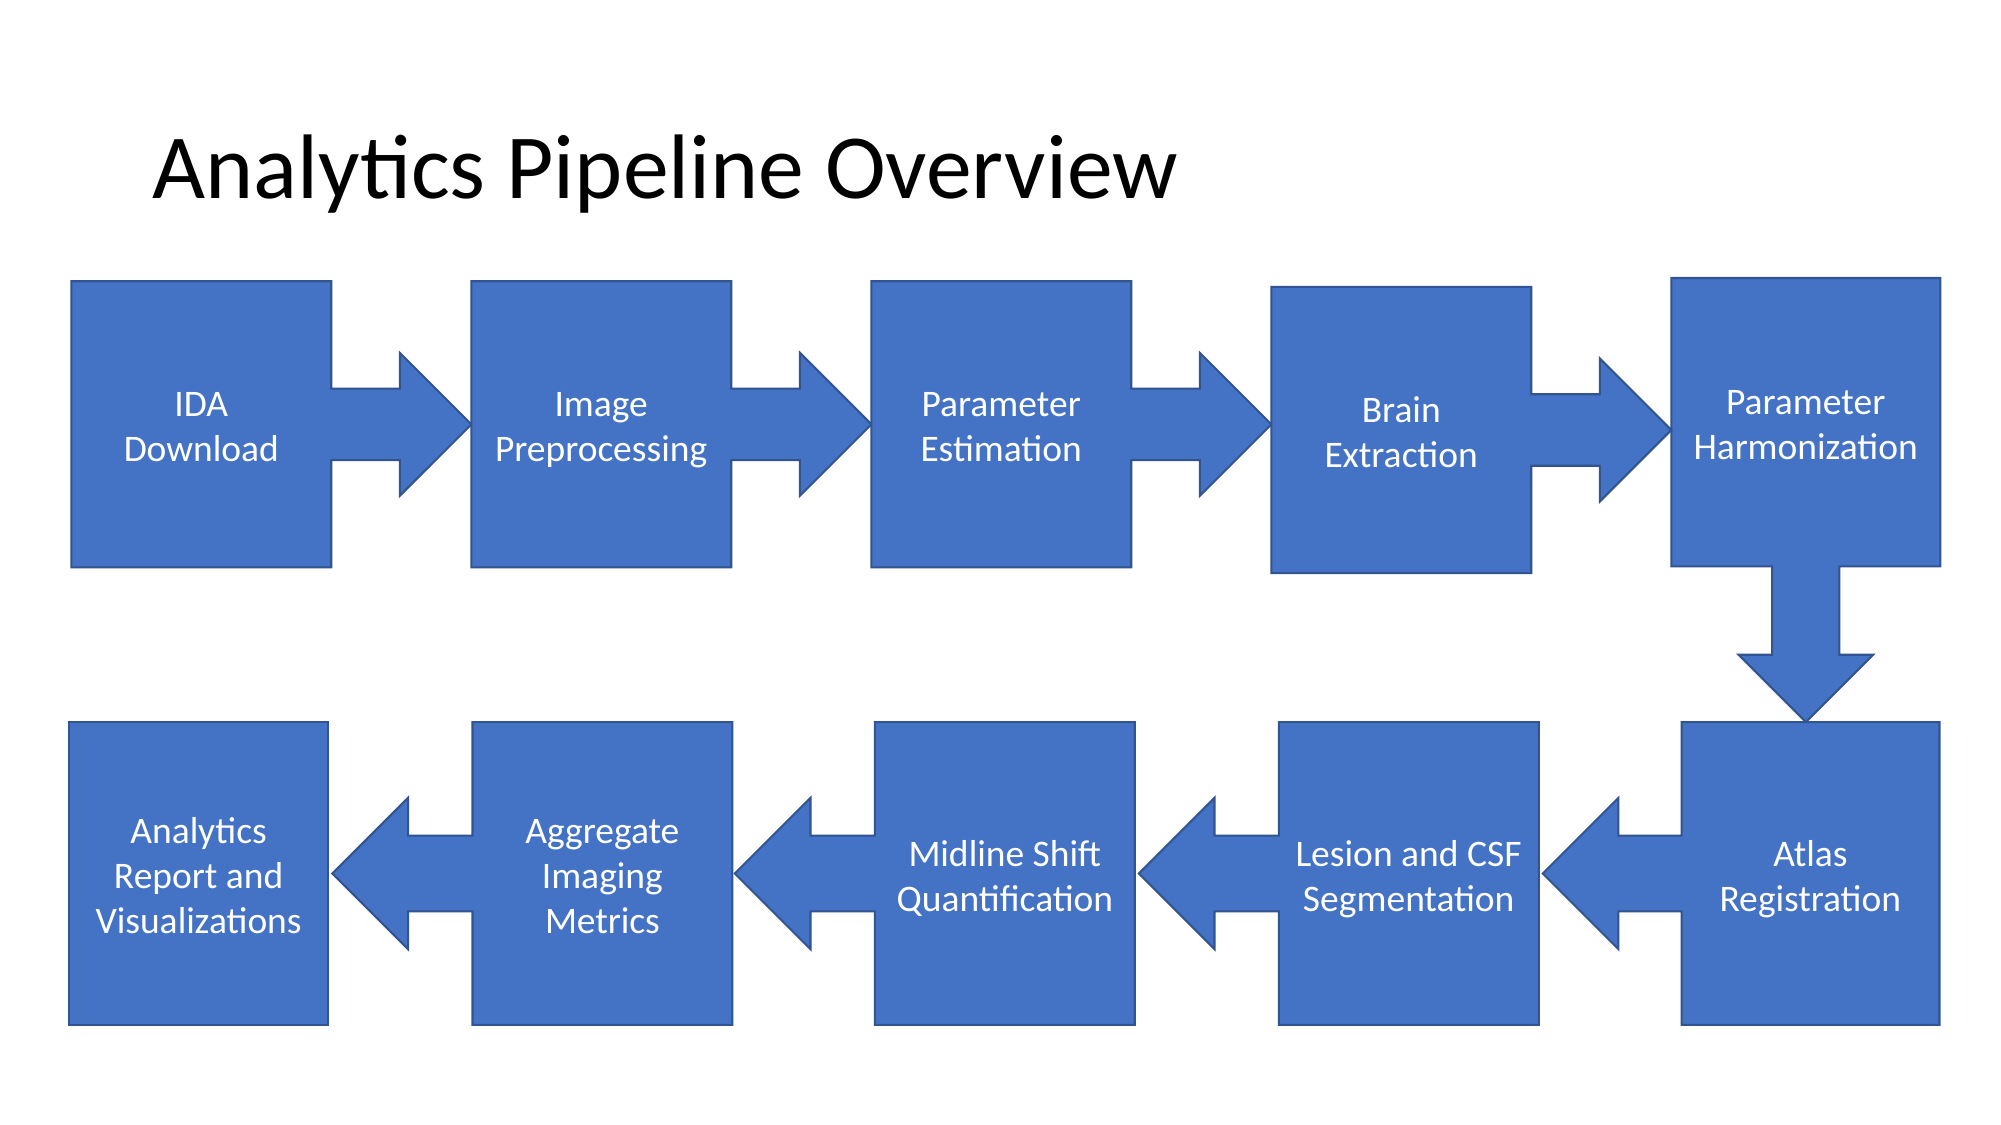

# Analytics Pipeline Overview
Parameter Harmonization
IDA
Download
Image Preprocessing
Parameter Estimation
Brain Extraction
Analytics Report and Visualizations
Aggregate Imaging Metrics
Midline Shift Quantification
Lesion and CSF Segmentation
Atlas Registration